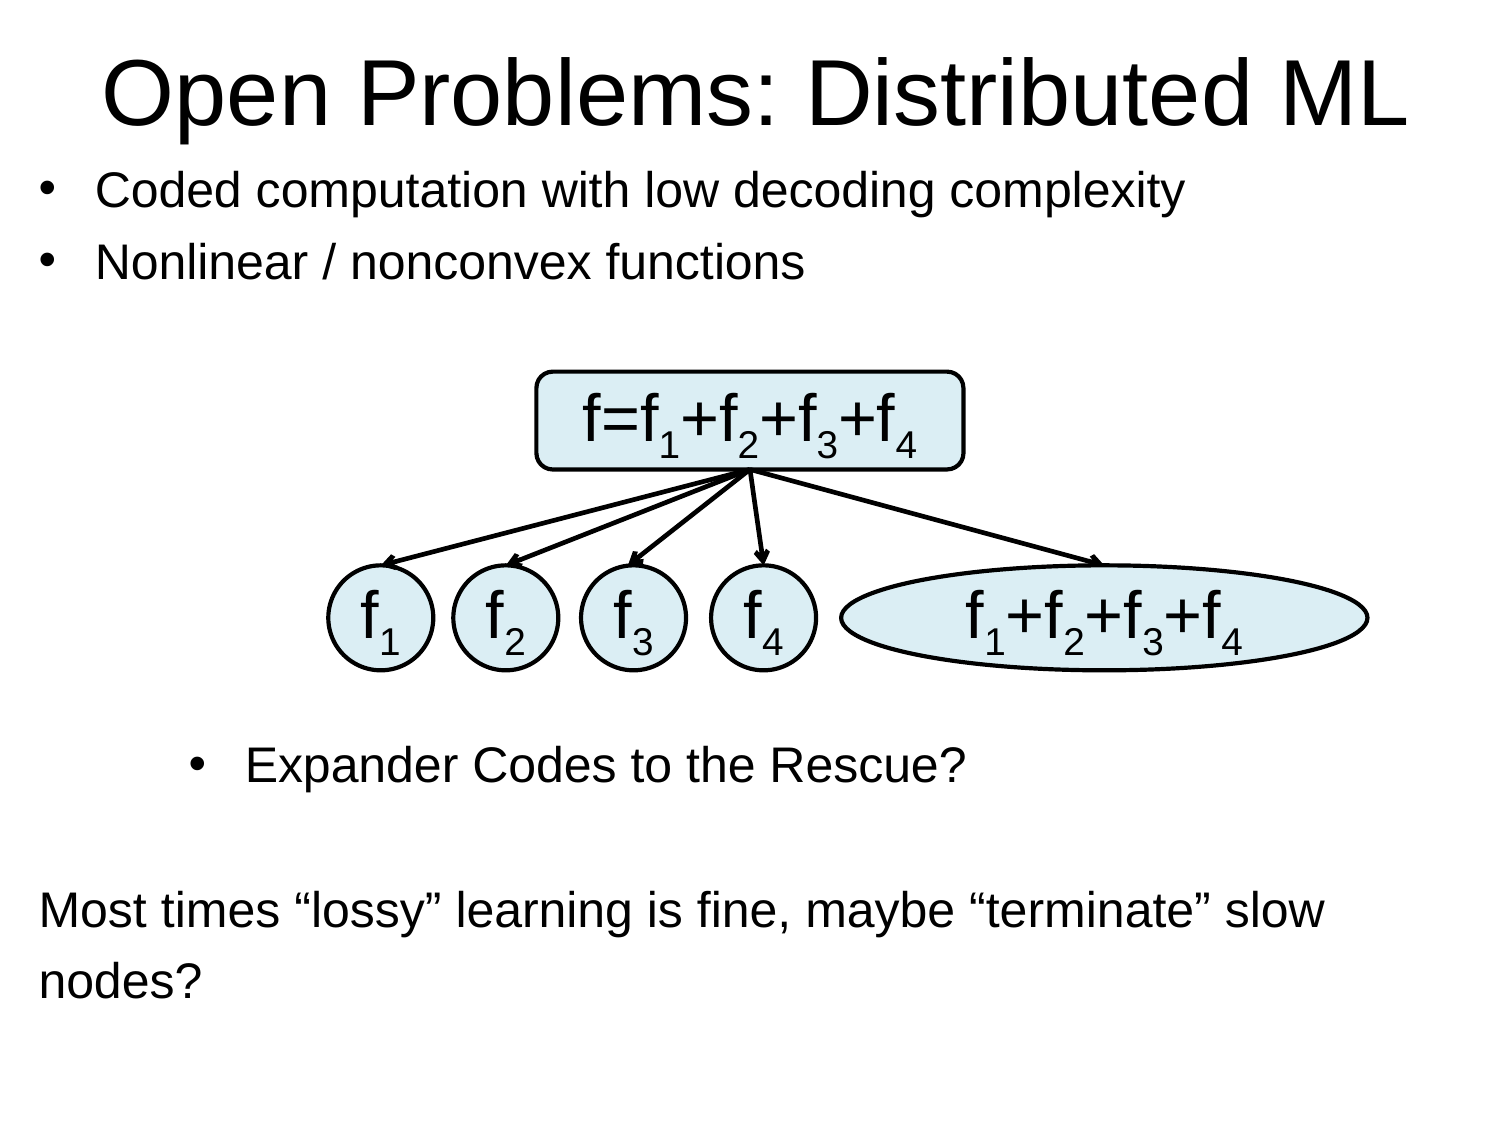

Open Problems: Distributed ML
Coded computation with low decoding complexity
Nonlinear / nonconvex functions

Expander Codes to the Rescue?

Most times “lossy” learning is fine, maybe “terminate” slow nodes?

f=f1+f2+f3+f4
f1
f2
f3
f4
f1+f2+f3+f4